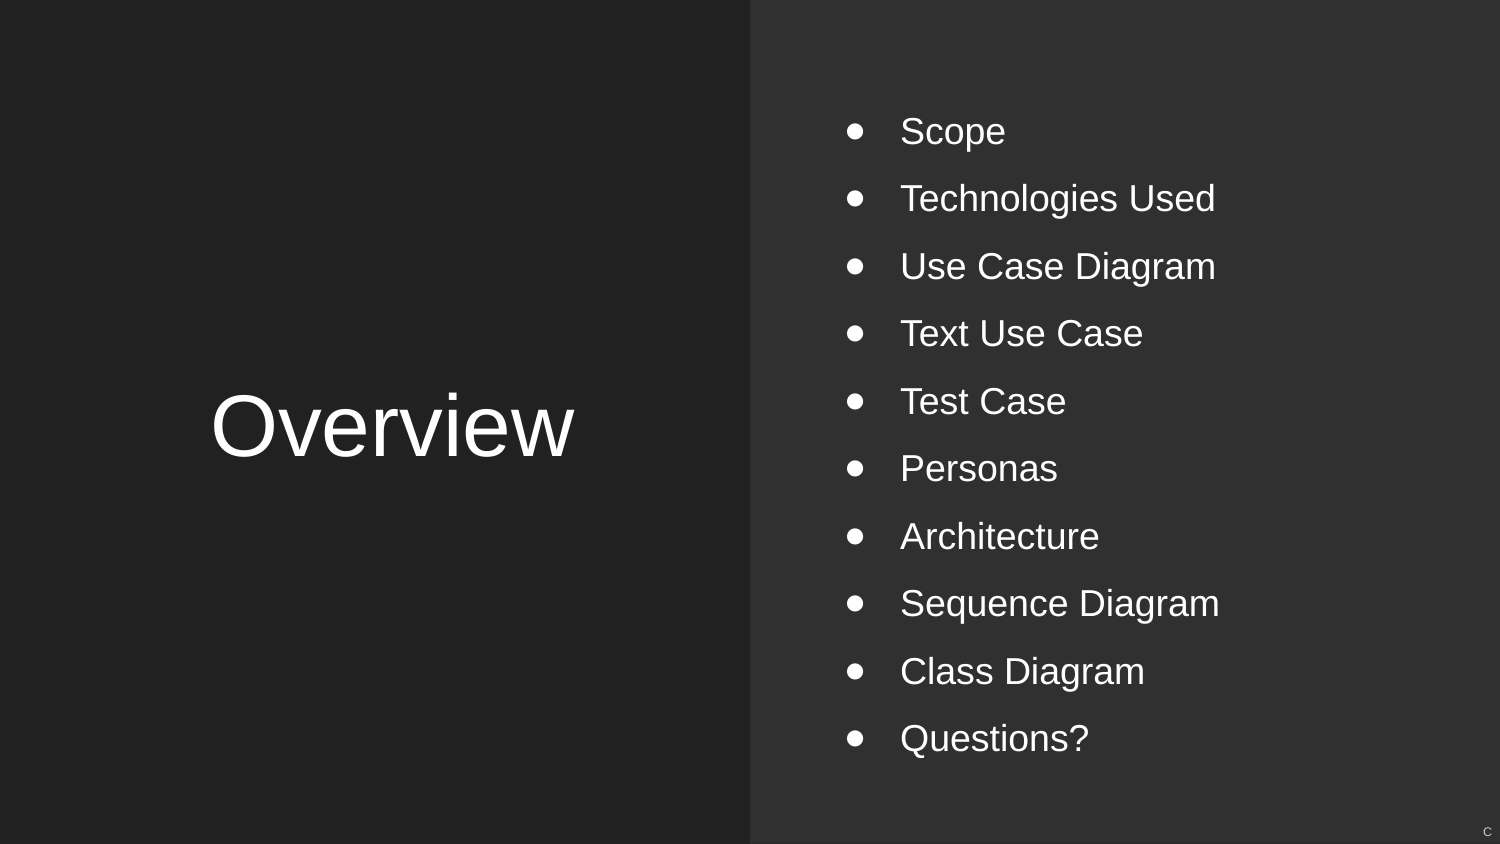

Scope
Technologies Used
Use Case Diagram
Text Use Case
Test Case
Personas
Architecture
Sequence Diagram
Class Diagram
Questions?
# Overview
C